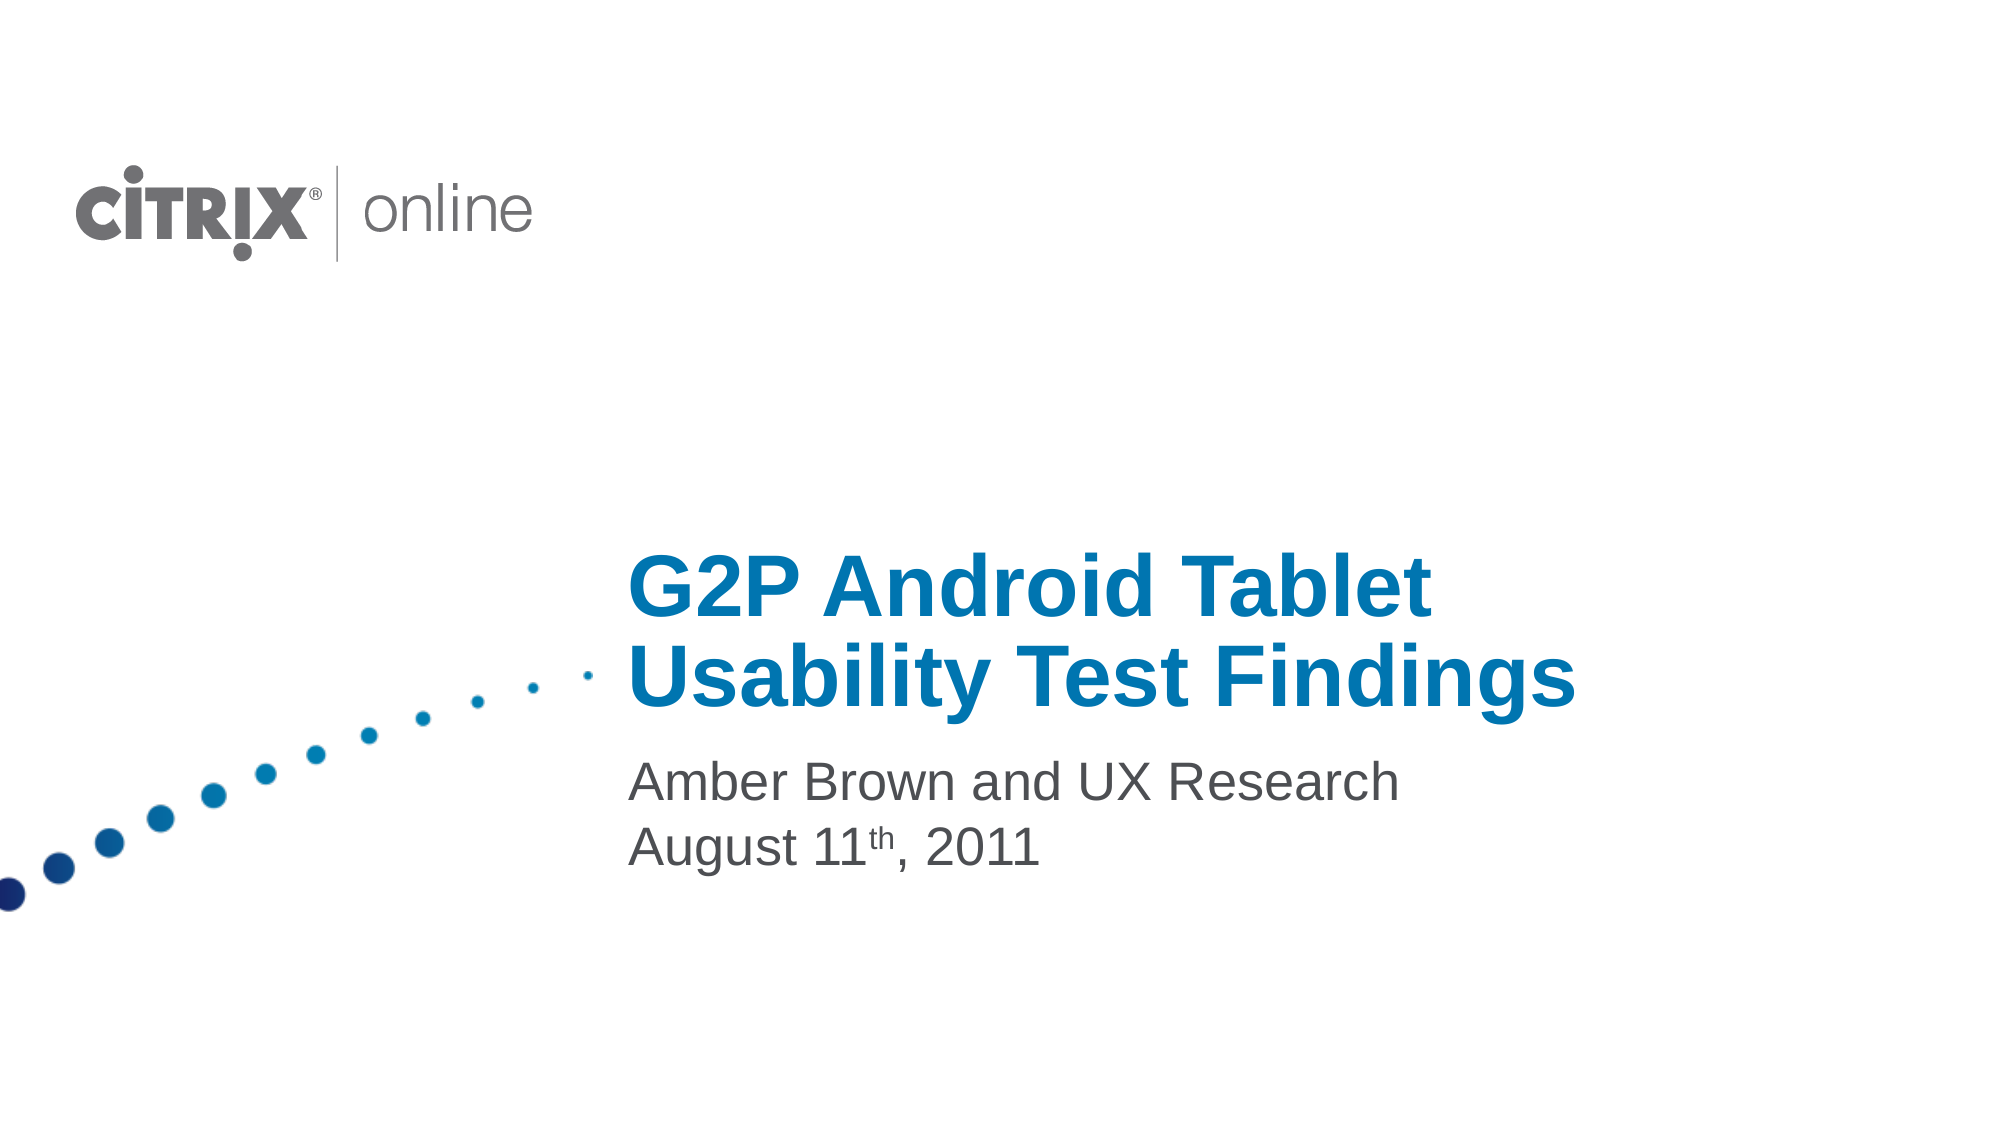

# G2P Android Tablet Usability Test Findings
Amber Brown and UX Research
August 11th, 2011